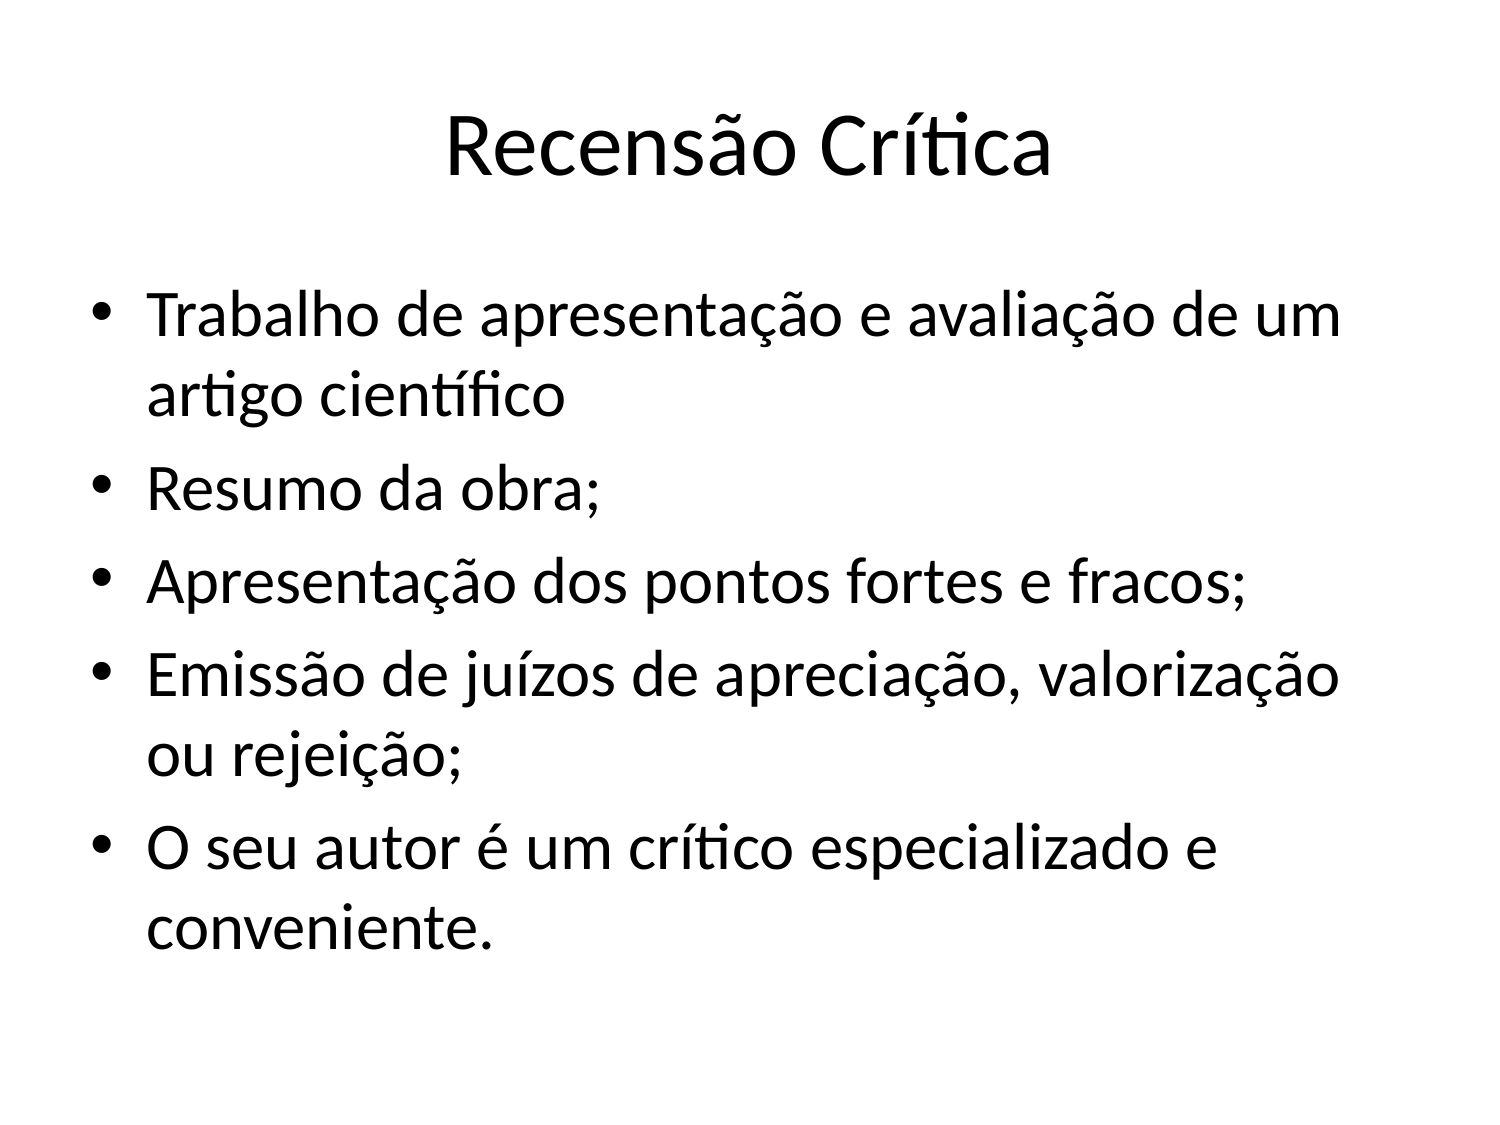

# Recensão Crítica
Trabalho de apresentação e avaliação de um artigo científico
Resumo da obra;
Apresentação dos pontos fortes e fracos;
Emissão de juízos de apreciação, valorização ou rejeição;
O seu autor é um crítico especializado e conveniente.